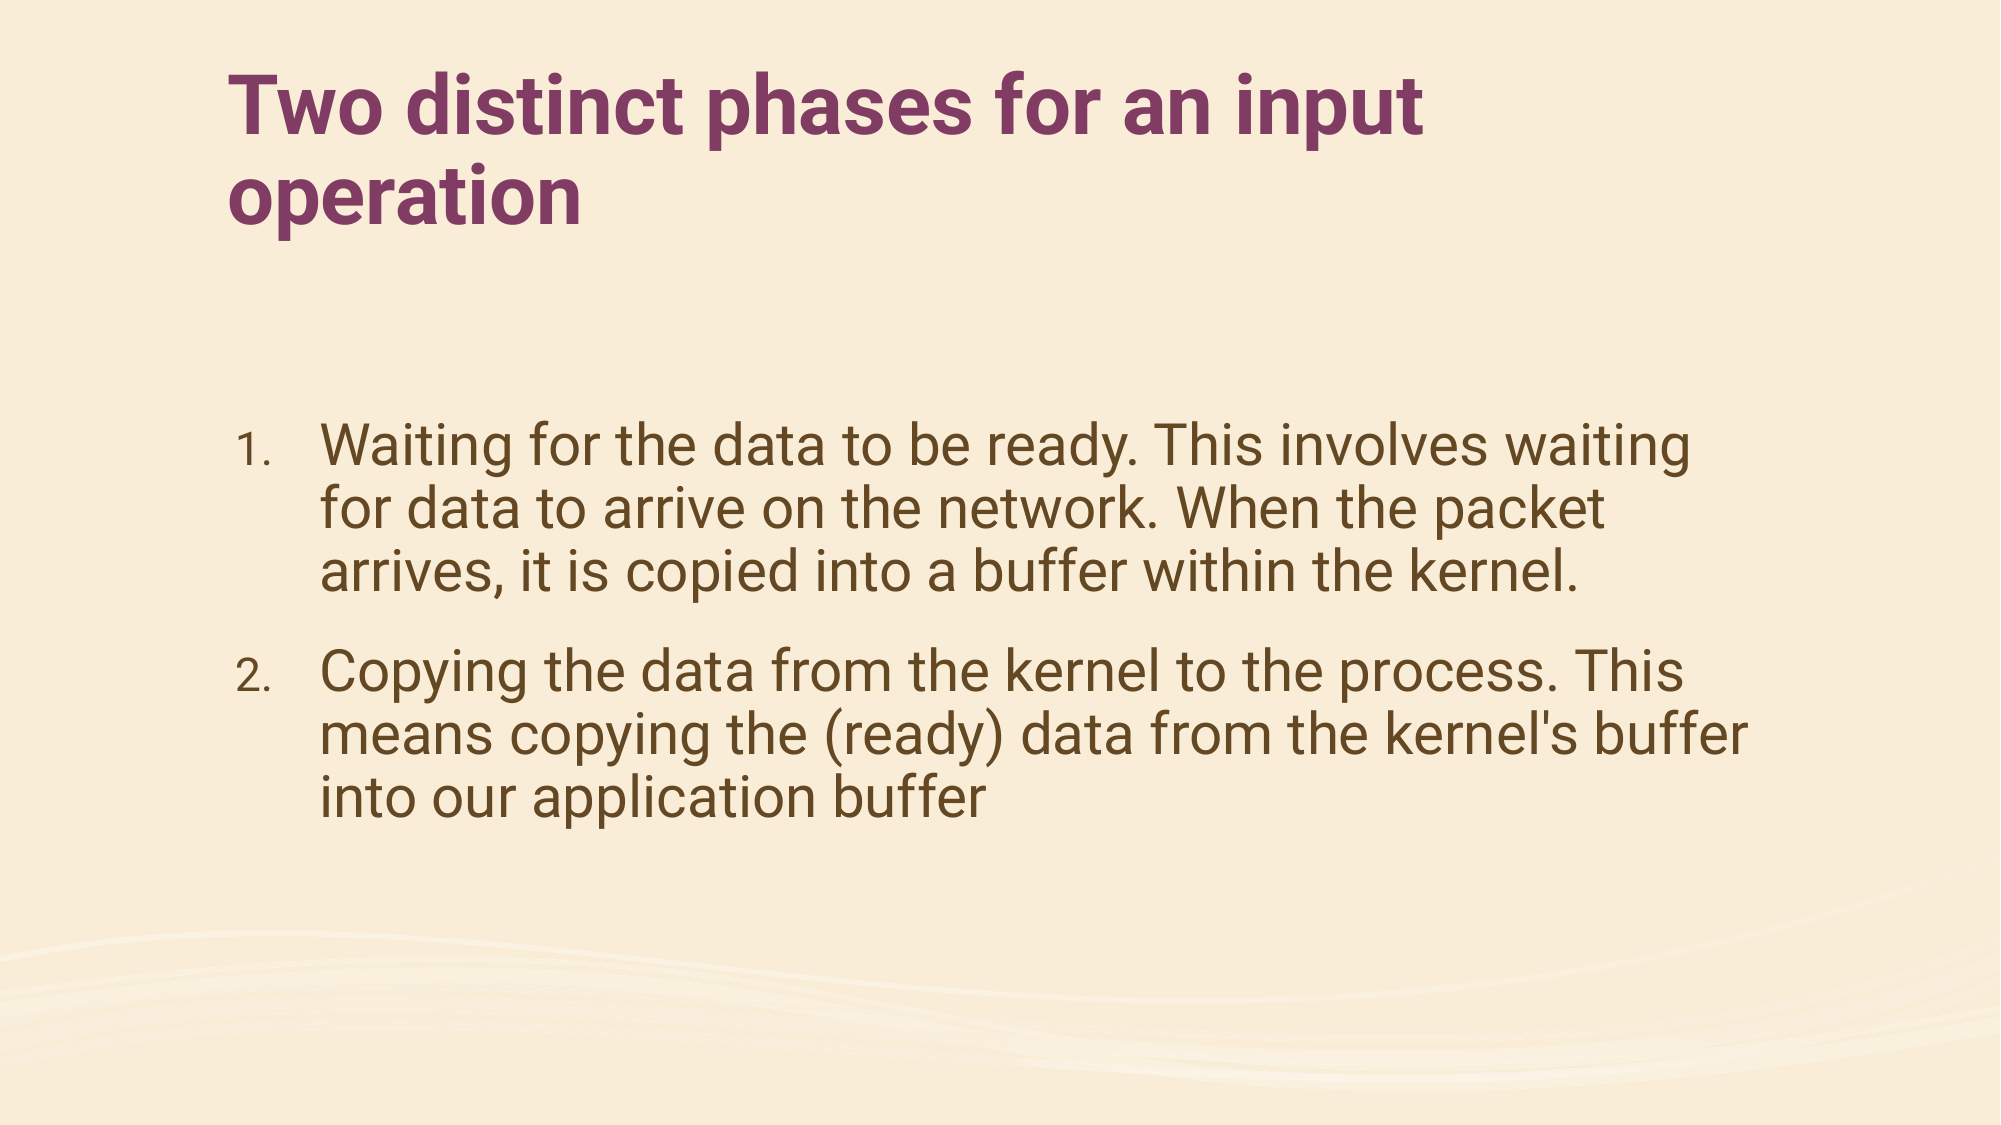

# Two distinct phases for an input operation

Waiting for the data to be ready. This involves waiting for data to arrive on the network. When the packet arrives, it is copied into a buffer within the kernel.
Copying the data from the kernel to the process. This means copying the (ready) data from the kernel's buffer into our application buffer